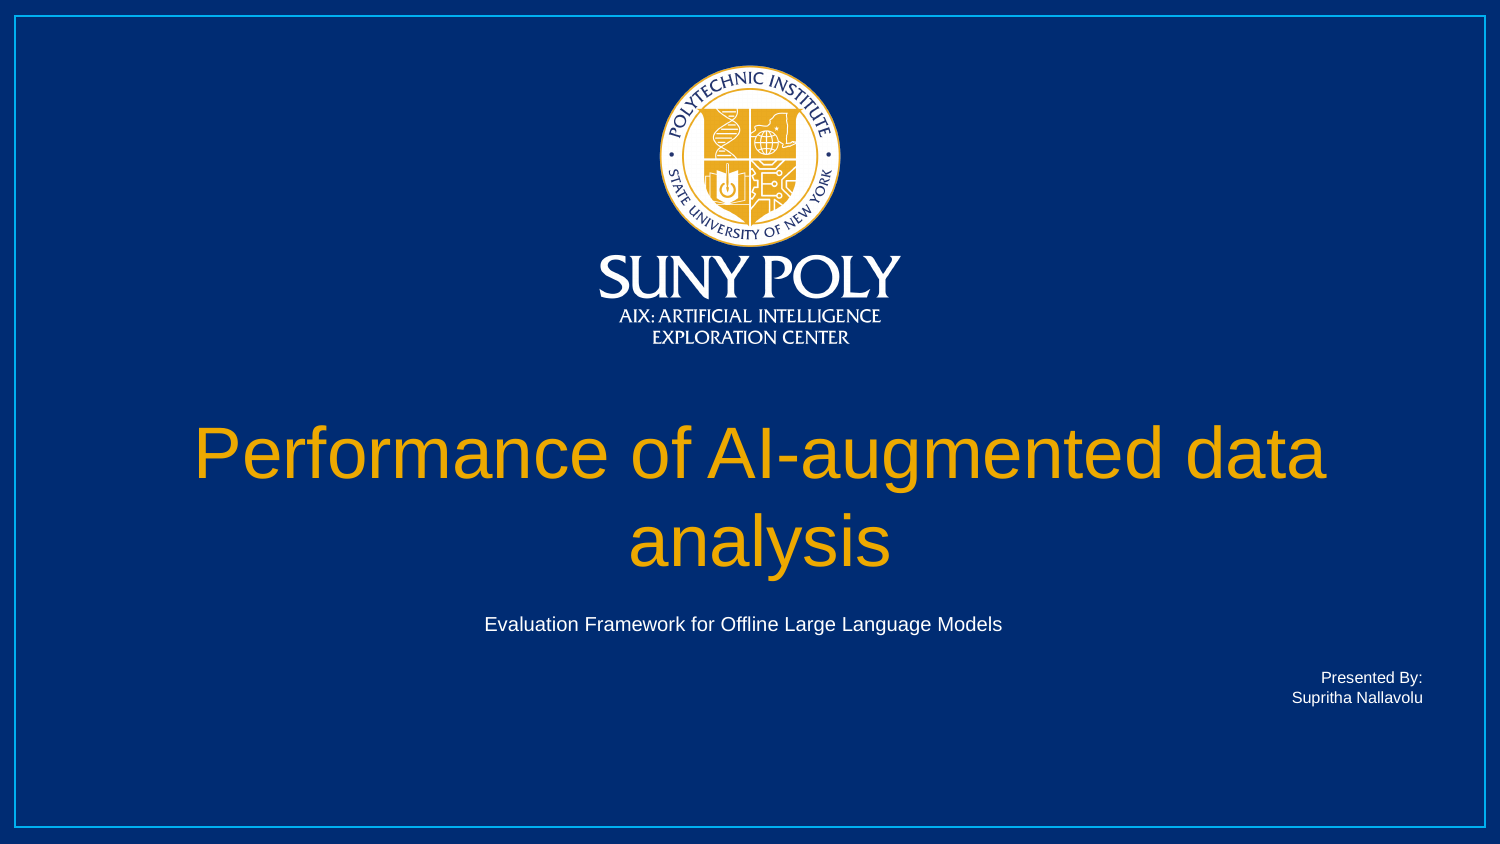

# Performance of AI-augmented data analysis
Evaluation Framework for Offline Large Language Models

							Presented By:
        Supritha Nallavolu